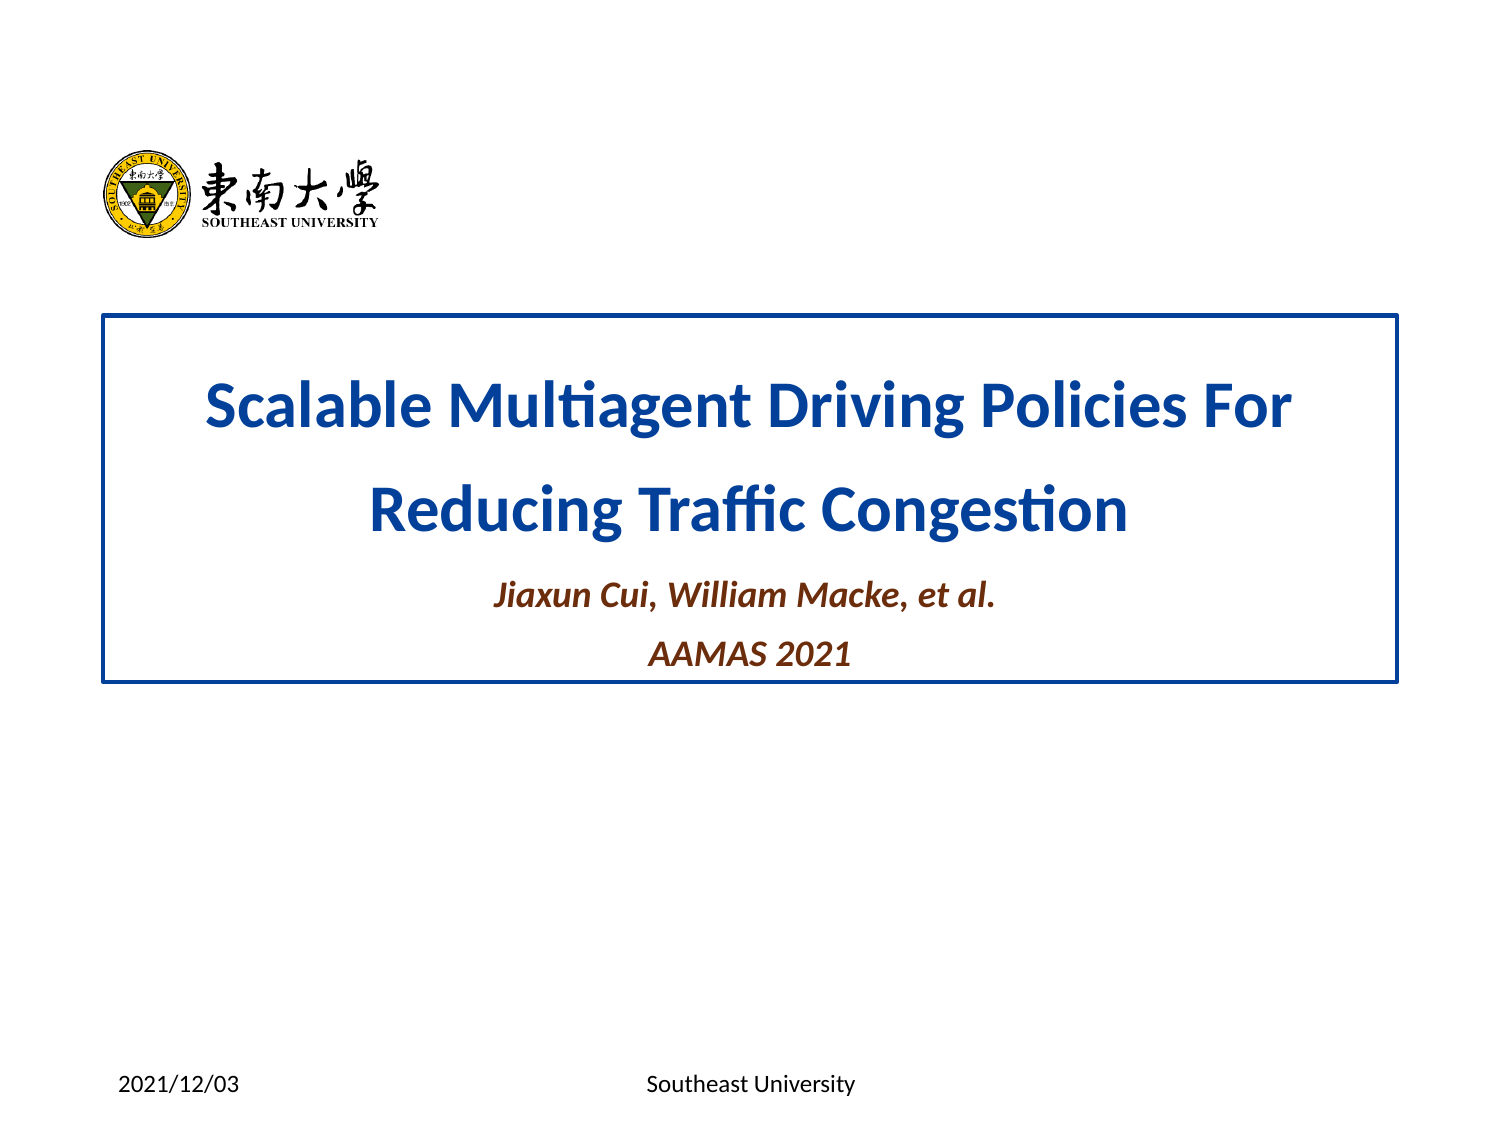

Scalable Multiagent Driving Policies For Reducing Traffic Congestion
Jiaxun Cui, William Macke, et al.
AAMAS 2021